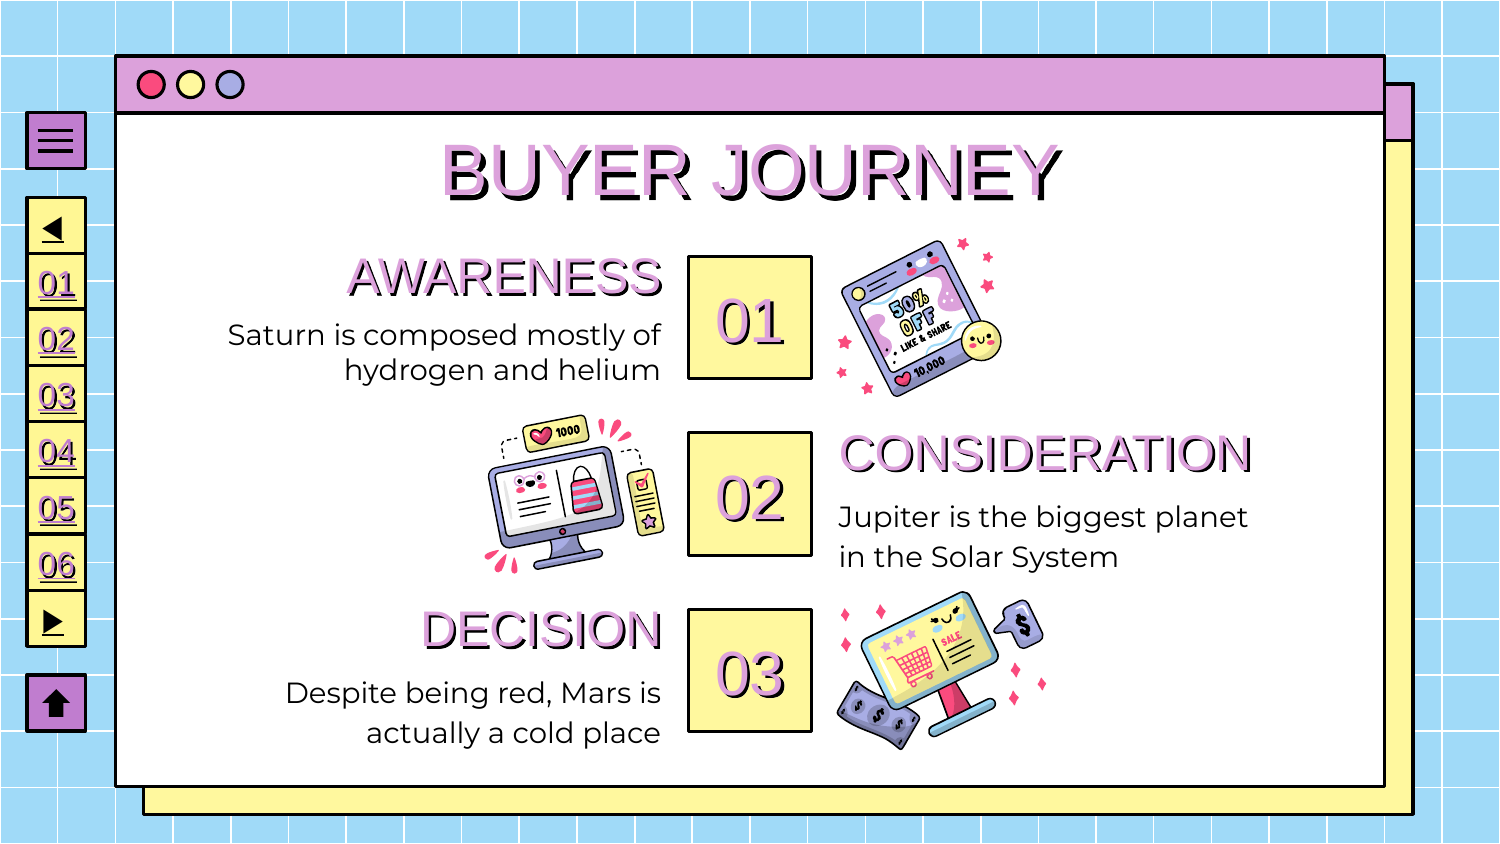

BUYER JOURNEY

◀

01

02

03

04

05

06
▶

# AWARENESS

01
Saturn is composed mostly of hydrogen and helium

CONSIDERATION

02
Jupiter is the biggest planet in the Solar System

DECISION

03
Despite being red, Mars is actually a cold place